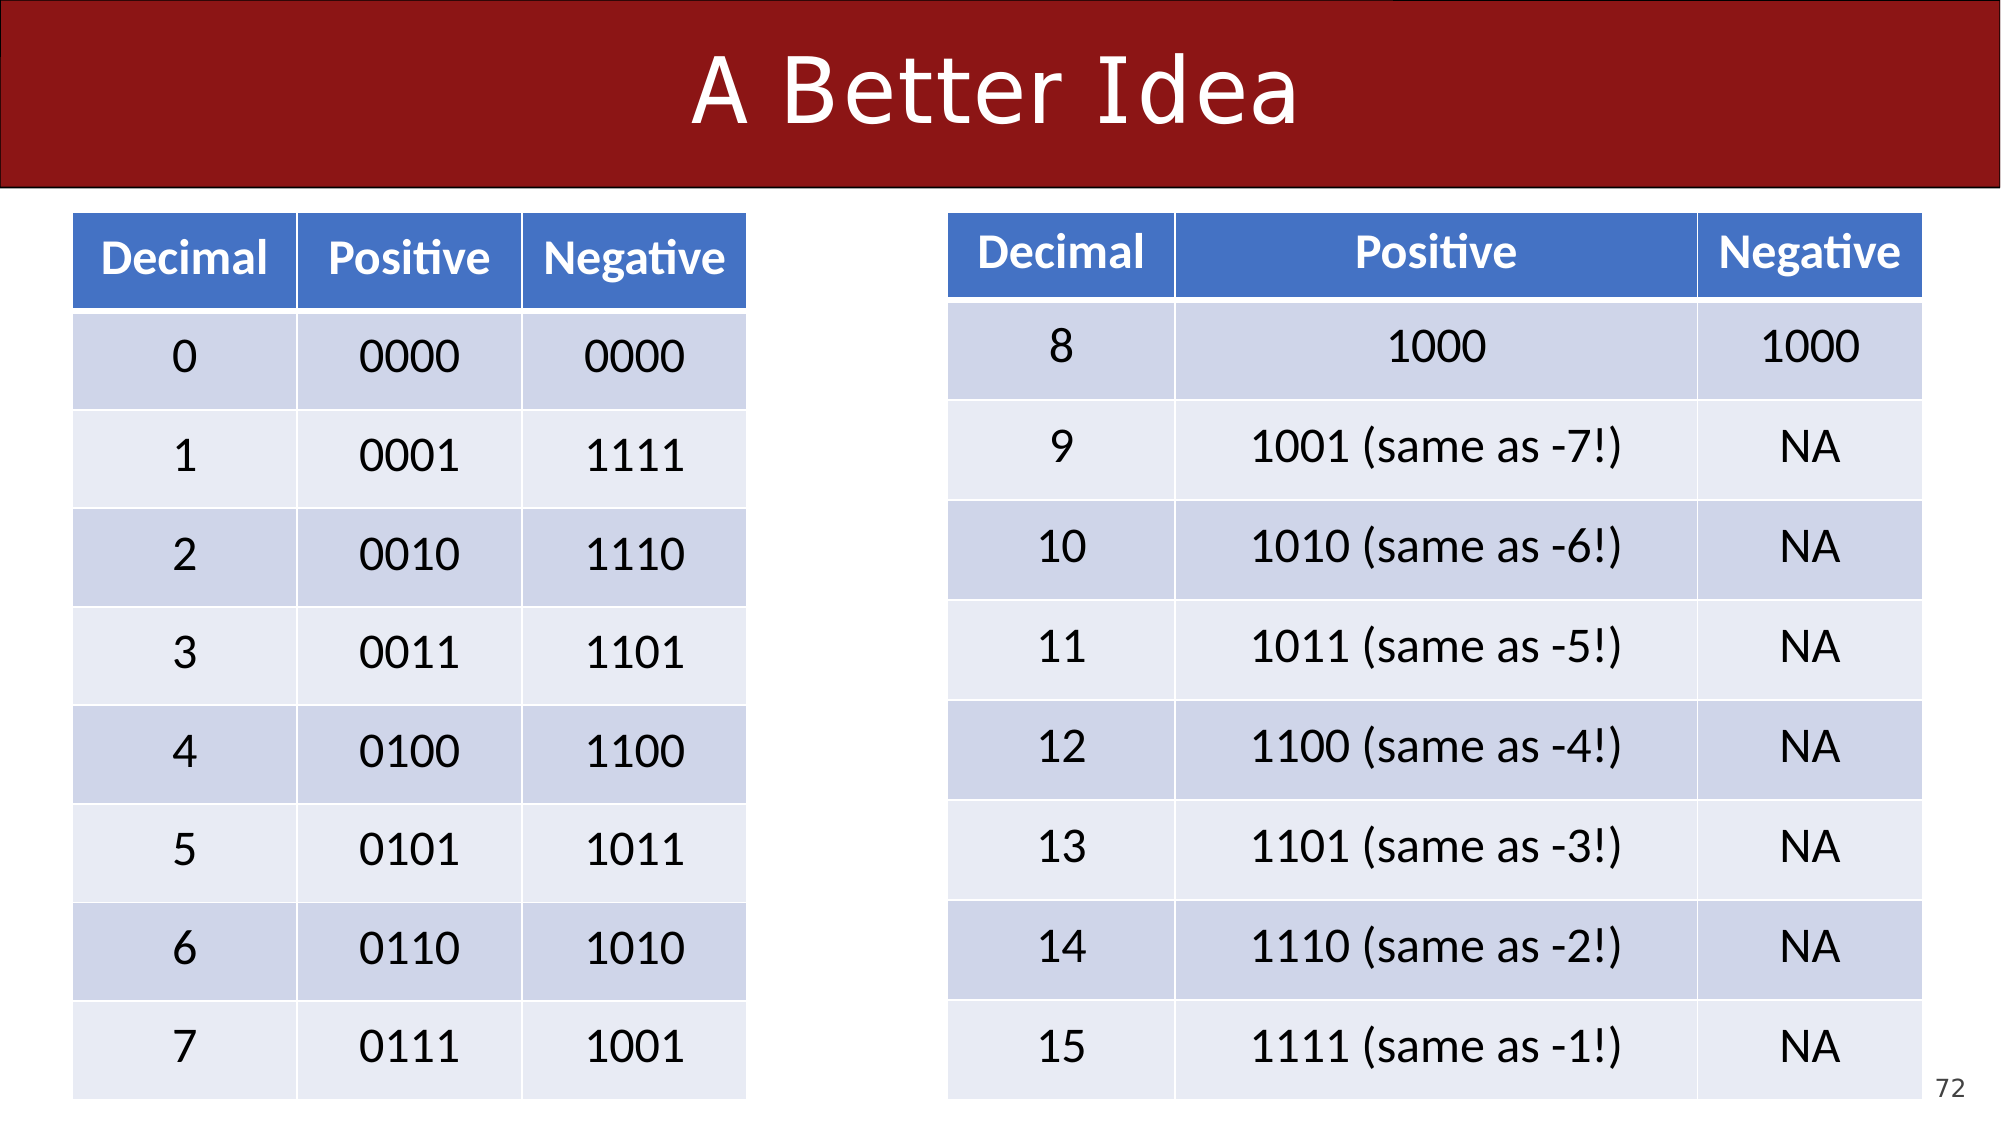

# A Better Idea
| Decimal | Positive | Negative |
| --- | --- | --- |
| 0 | 0000 | 0000 |
| 1 | 0001 | 1111 |
| 2 | 0010 | 1110 |
| 3 | 0011 | 1101 |
| 4 | 0100 | 1100 |
| 5 | 0101 | 1011 |
| 6 | 0110 | 1010 |
| 7 | 0111 | 1001 |
| Decimal | Positive | Negative |
| --- | --- | --- |
| 8 | 1000 | 1000 |
| 9 | 1001 (same as -7!) | NA |
| 10 | 1010 (same as -6!) | NA |
| 11 | 1011 (same as -5!) | NA |
| 12 | 1100 (same as -4!) | NA |
| 13 | 1101 (same as -3!) | NA |
| 14 | 1110 (same as -2!) | NA |
| 15 | 1111 (same as -1!) | NA |